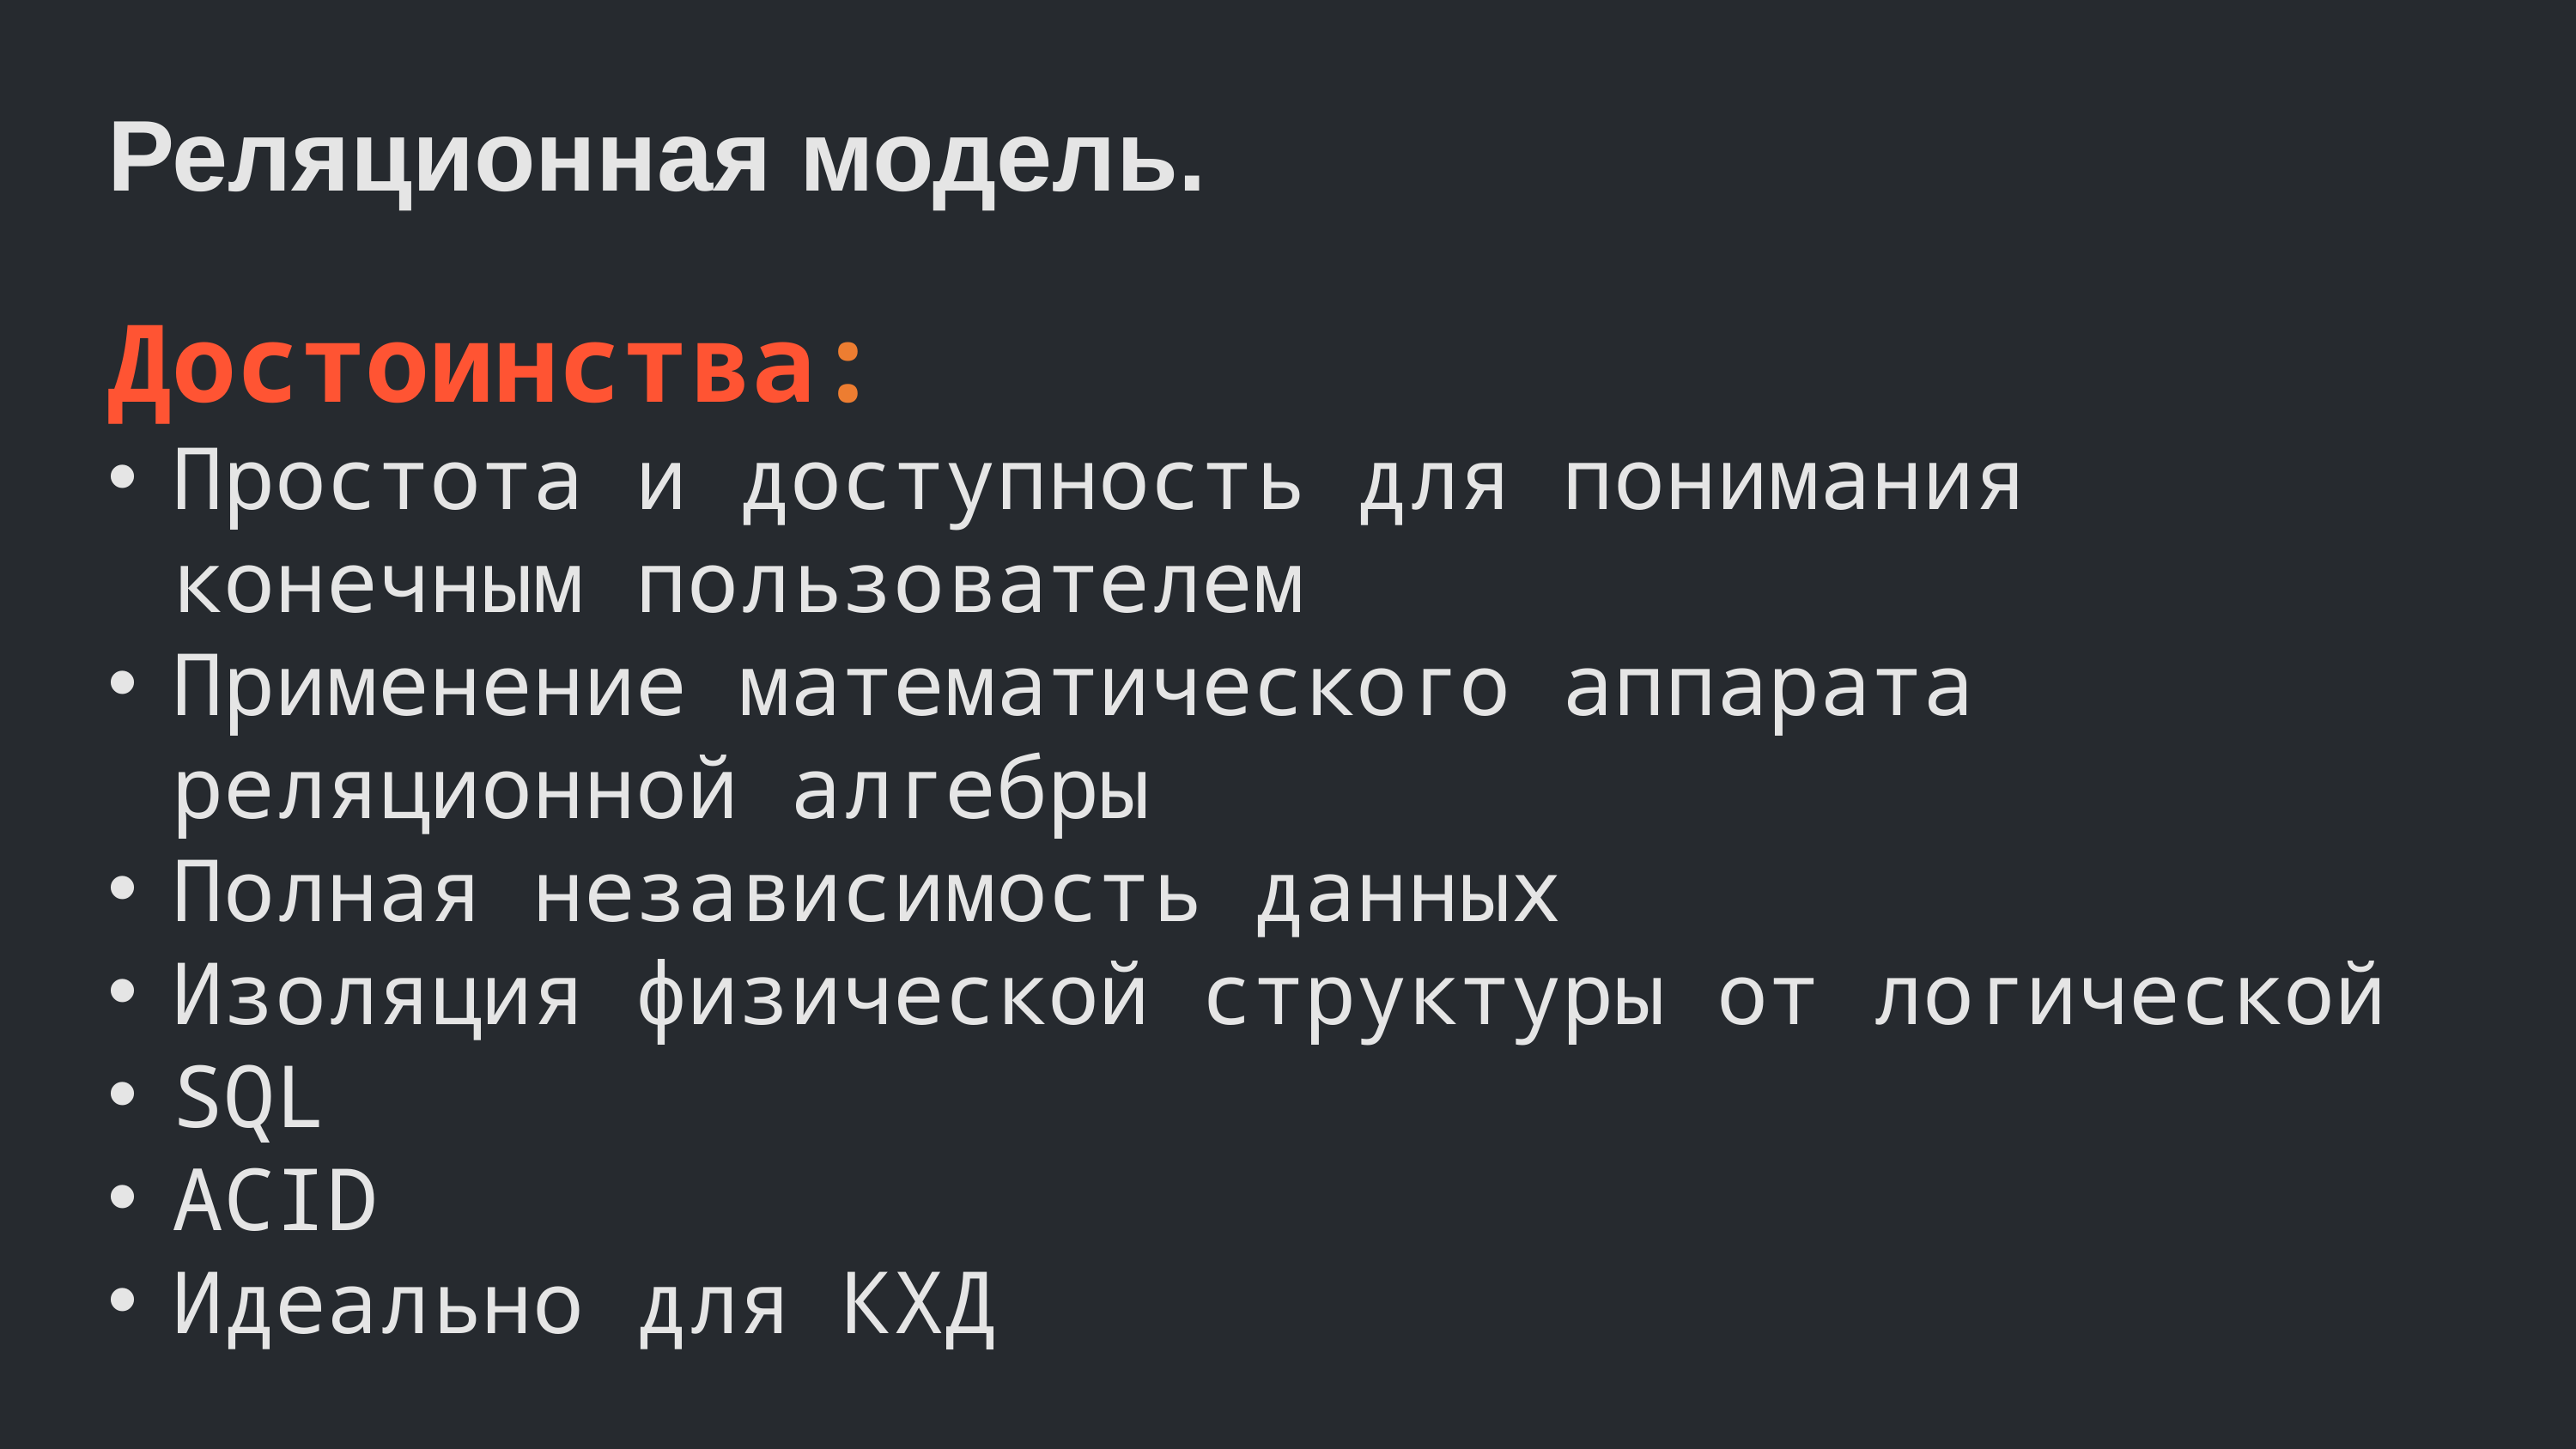

Реляционная модель.
Достоинства:
Простота и доступность для понимания конечным пользователем
Применение математического аппарата реляционной алгебры
Полная независимость данных
Изоляция физической структуры от логической
SQL
ACID
Идеально для КХД